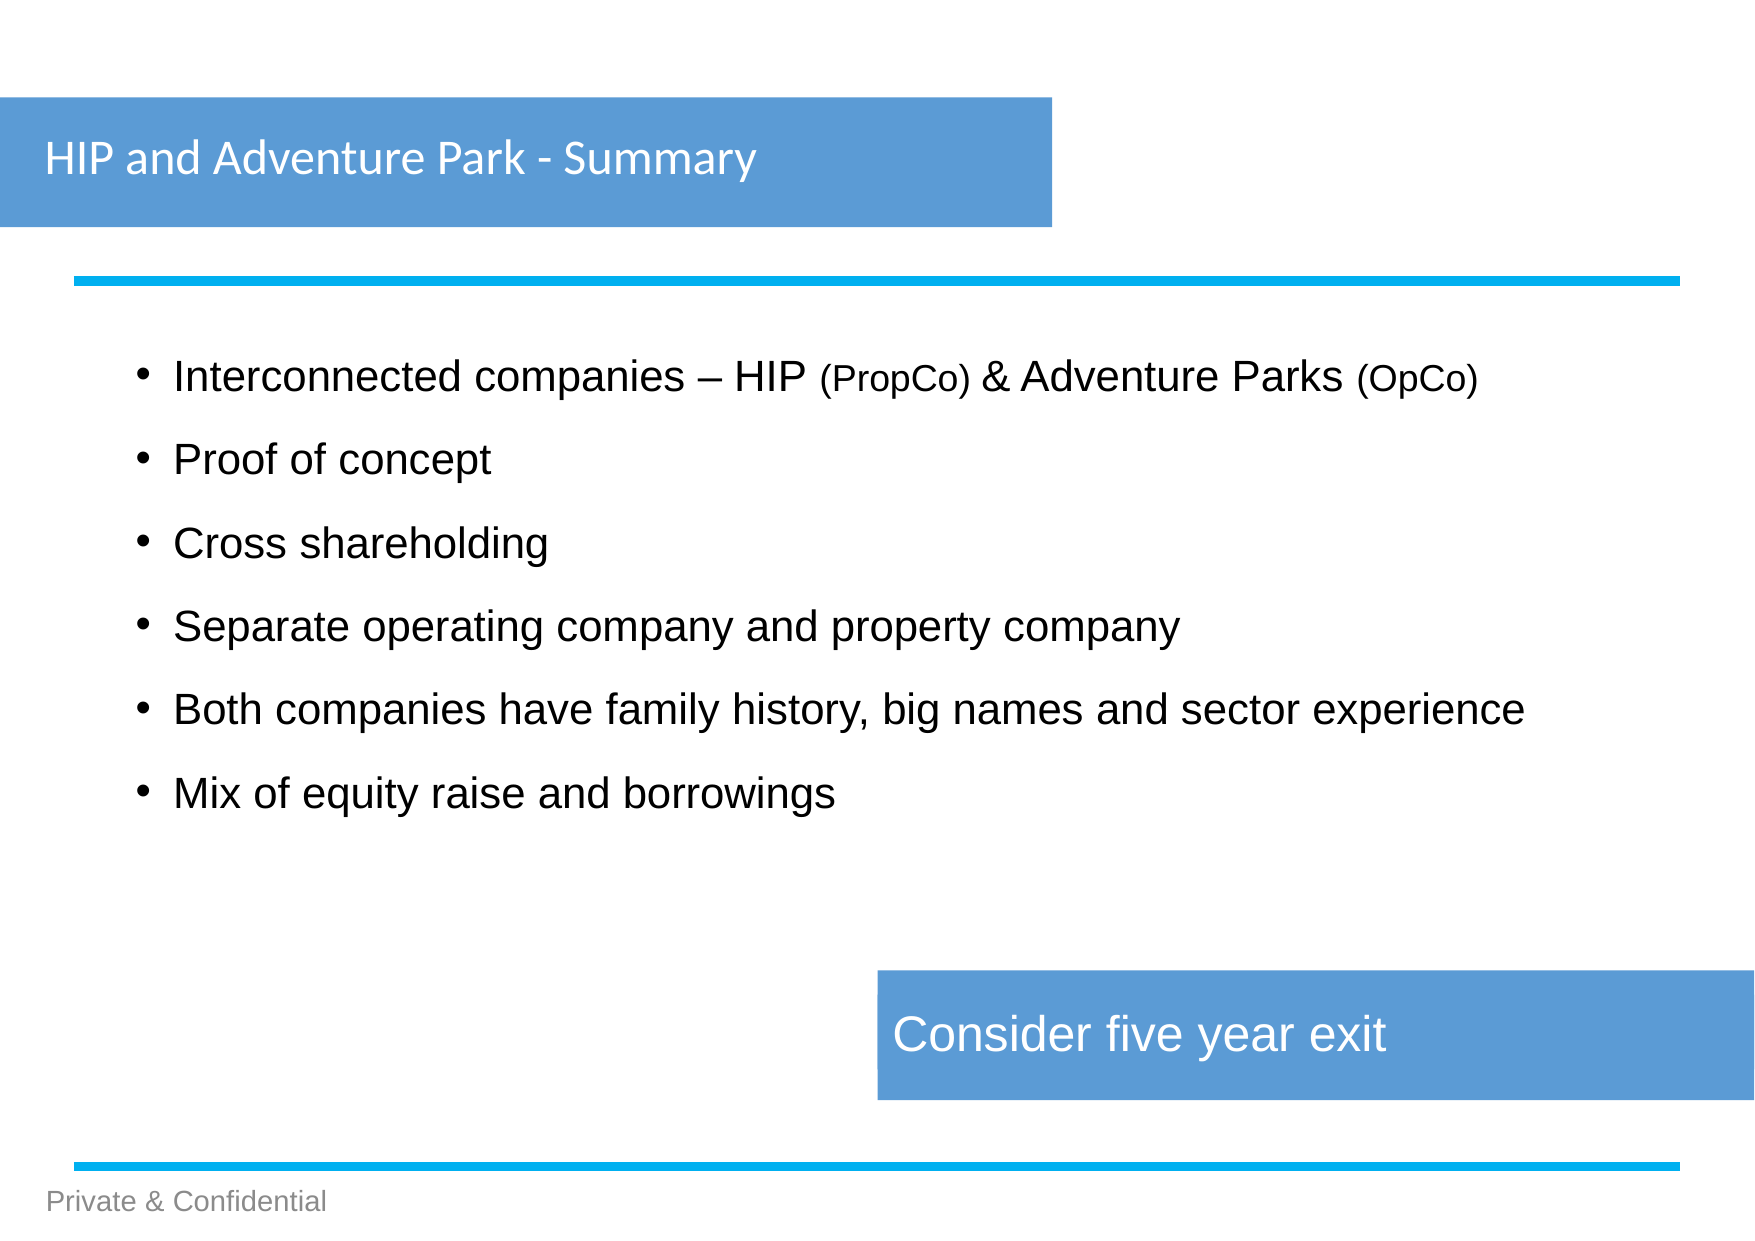

# Fund II

HIP and Adventure Park - Summary
David Lloyd

Interconnected companies – HIP (PropCo) & Adventure Parks (OpCo)
Proof of concept
Cross shareholding
Separate operating company and property company
Both companies have family history, big names and sector experience
Mix of equity raise and borrowings

Consider five year exit

Private & Confidential